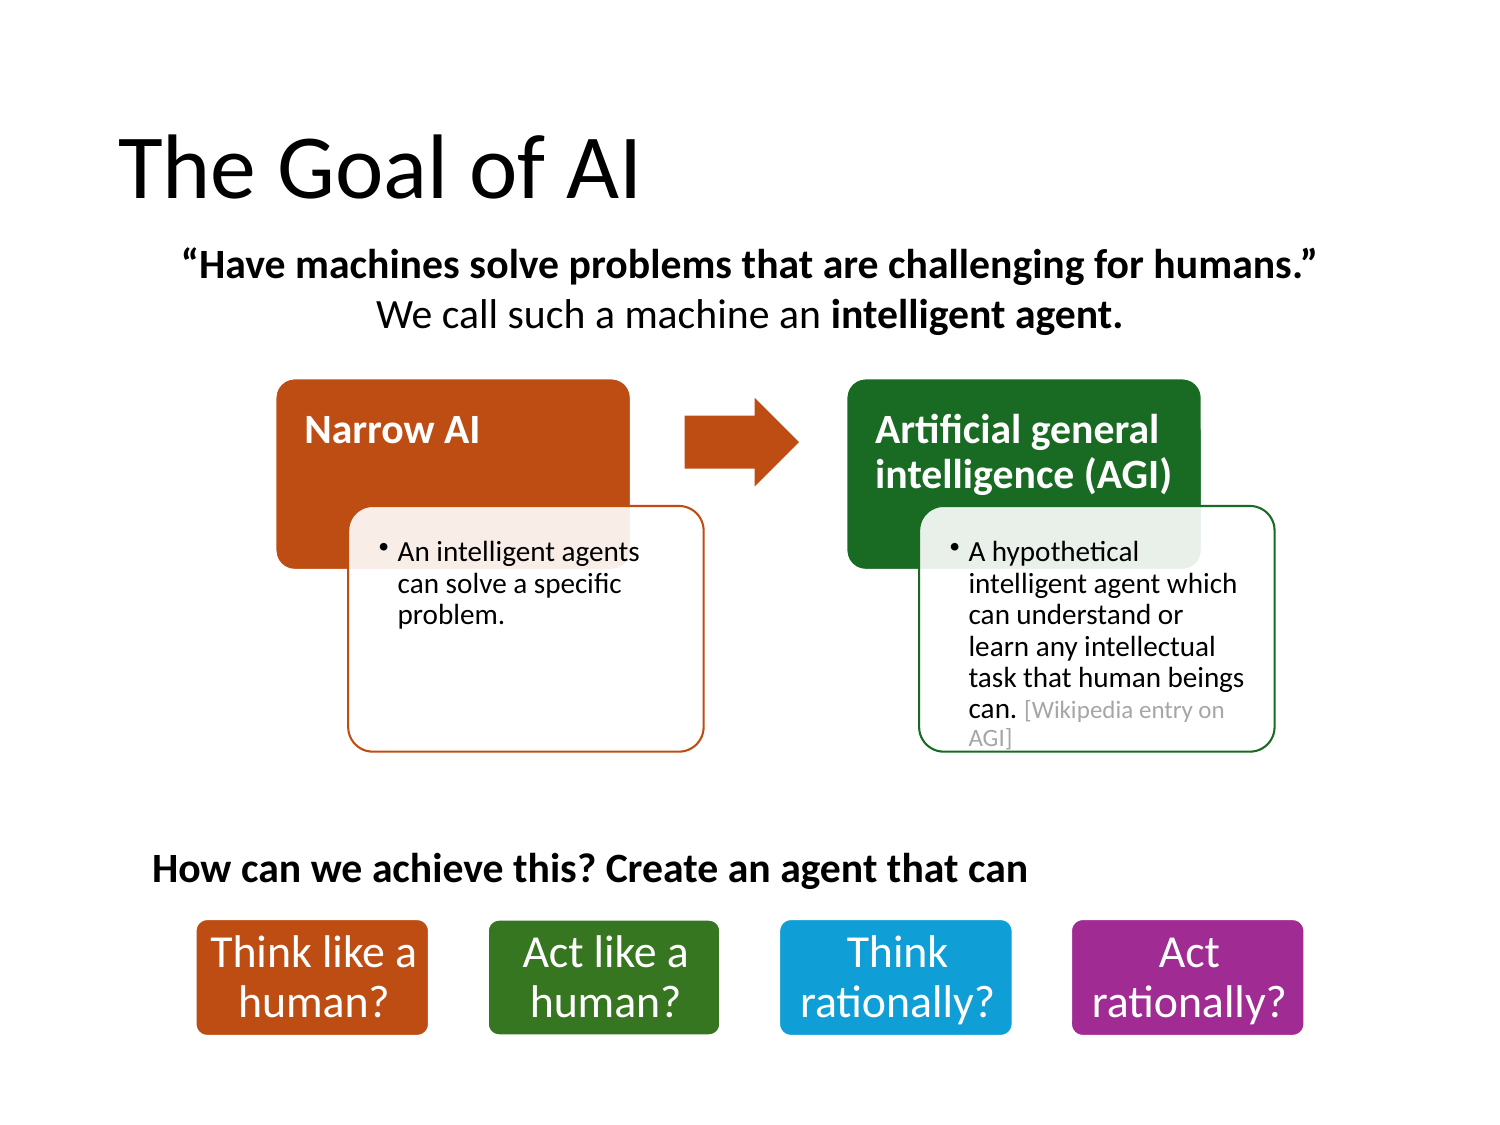

# The Goal of AI
“Have machines solve problems that are challenging for humans.”
We call such a machine an intelligent agent.

Narrow AI
An intelligent agents can solve a specific problem.

Artificial general intelligence (AGI)
A hypothetical intelligent agent which can understand or learn any intellectual task that human beings can. [Wikipedia entry on AGI]
How can we achieve this? Create an agent that can
Think like a human?
Act like a human?
Think rationally?
Act rationally?